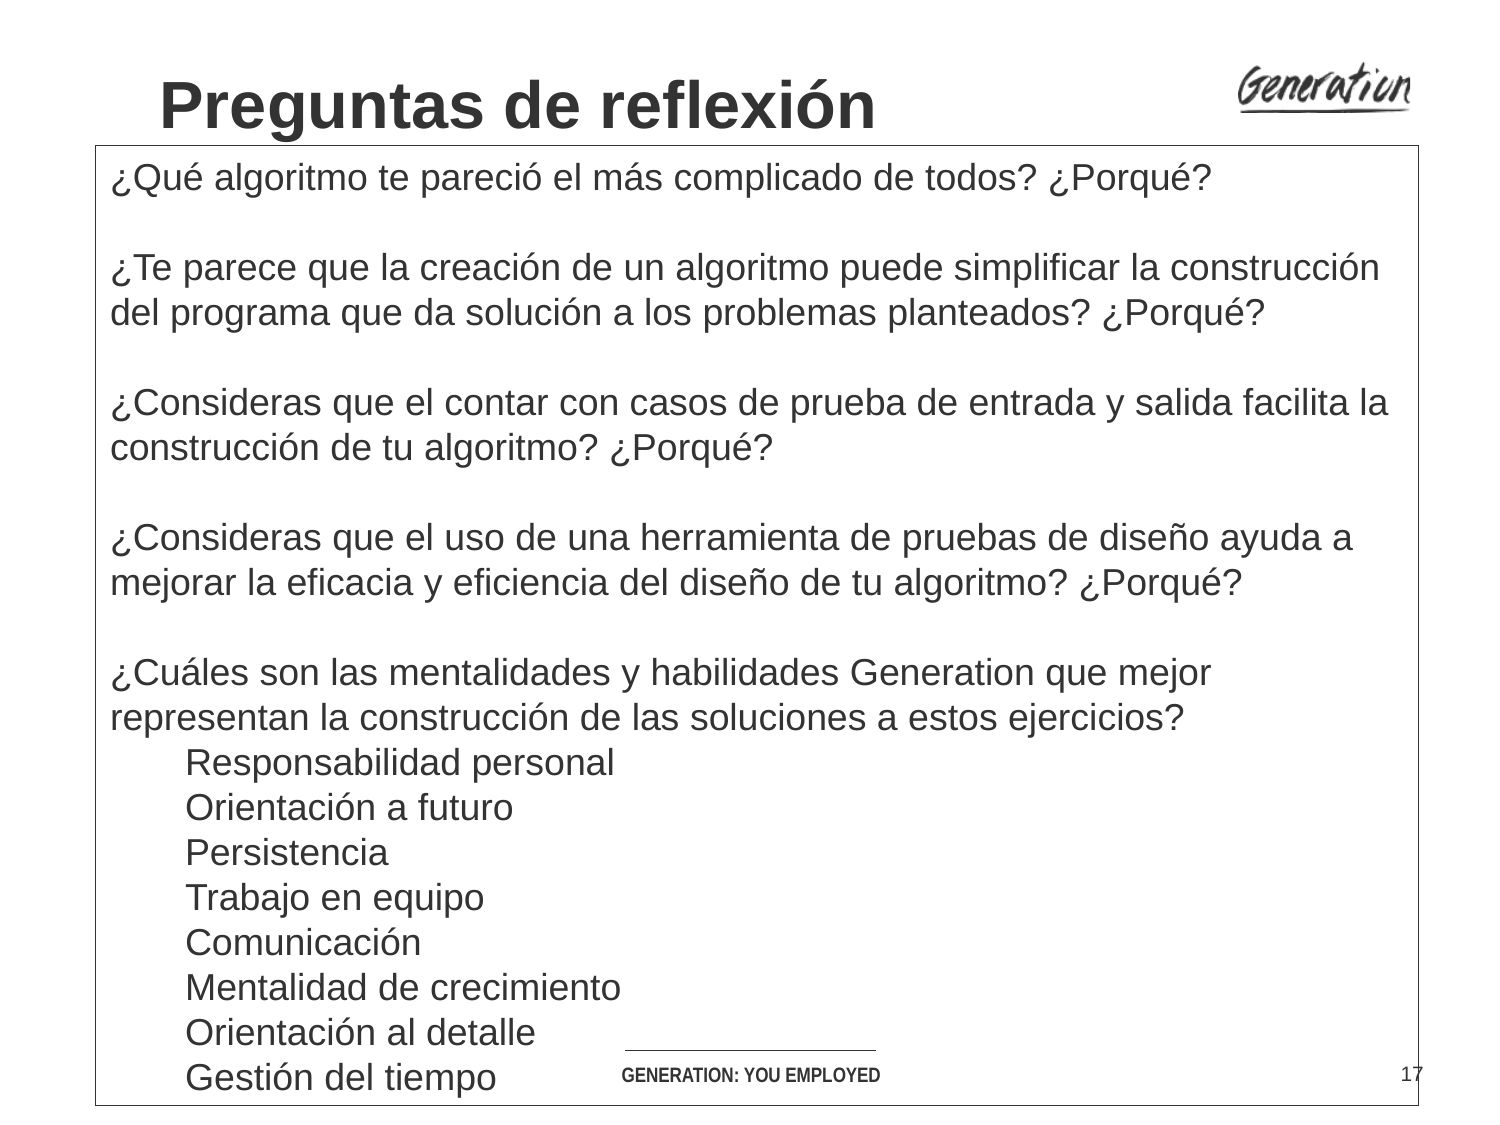

# Preguntas de reflexión

¿Qué algoritmo te pareció el más complicado de todos? ¿Porqué?

¿Te parece que la creación de un algoritmo puede simplificar la construcción del programa que da solución a los problemas planteados? ¿Porqué?

¿Consideras que el contar con casos de prueba de entrada y salida facilita la construcción de tu algoritmo? ¿Porqué?

¿Consideras que el uso de una herramienta de pruebas de diseño ayuda a mejorar la eficacia y eficiencia del diseño de tu algoritmo? ¿Porqué?

¿Cuáles son las mentalidades y habilidades Generation que mejor representan la construcción de las soluciones a estos ejercicios?
Responsabilidad personal
Orientación a futuro
Persistencia
Trabajo en equipo
Comunicación
Mentalidad de crecimiento
Orientación al detalle
Gestión del tiempo